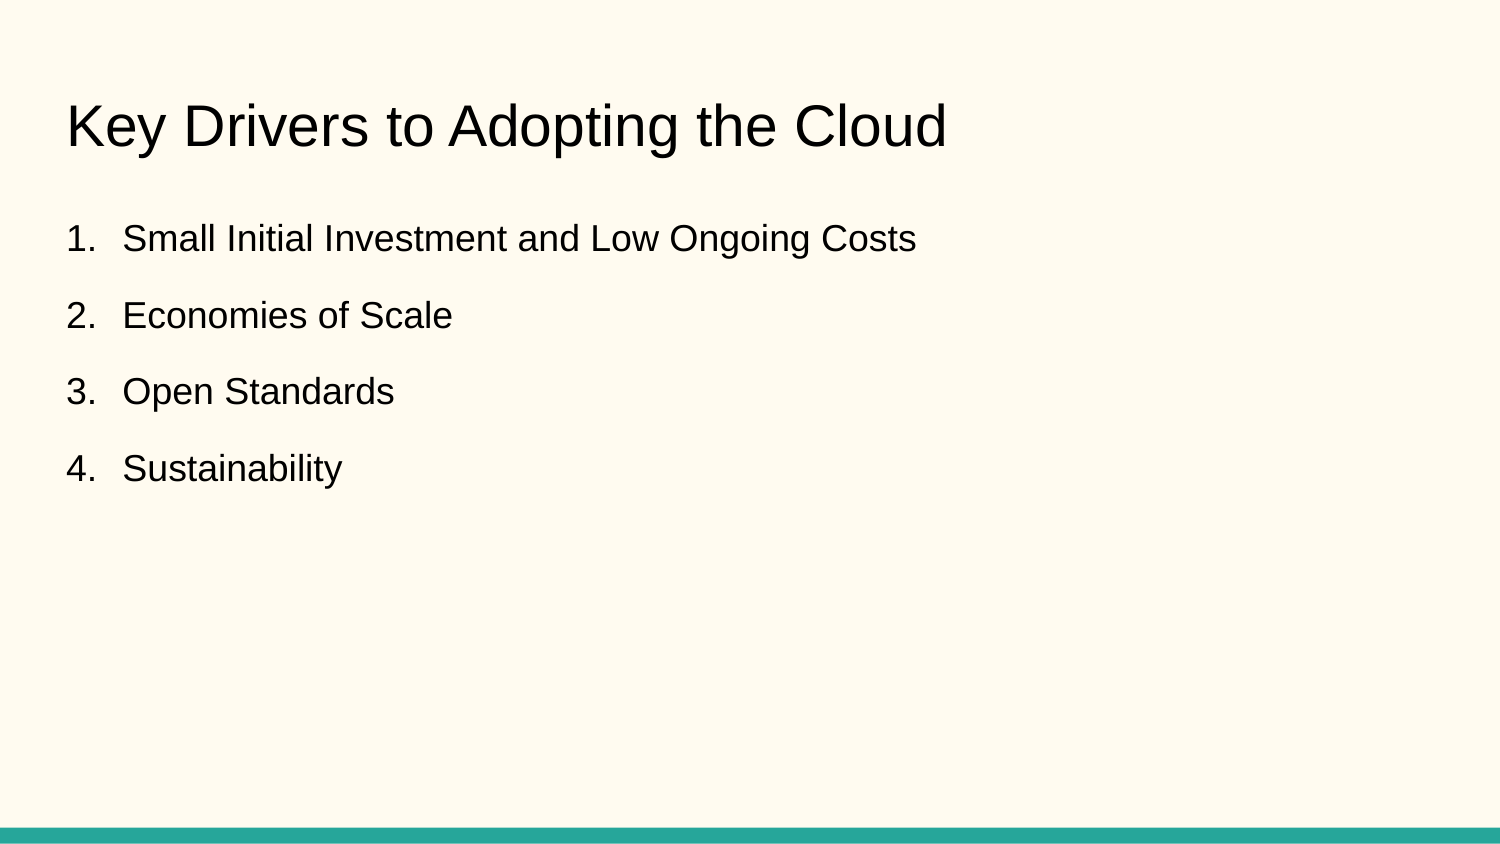

# Key Drivers to Adopting the Cloud
Small Initial Investment and Low Ongoing Costs
Economies of Scale
Open Standards
Sustainability